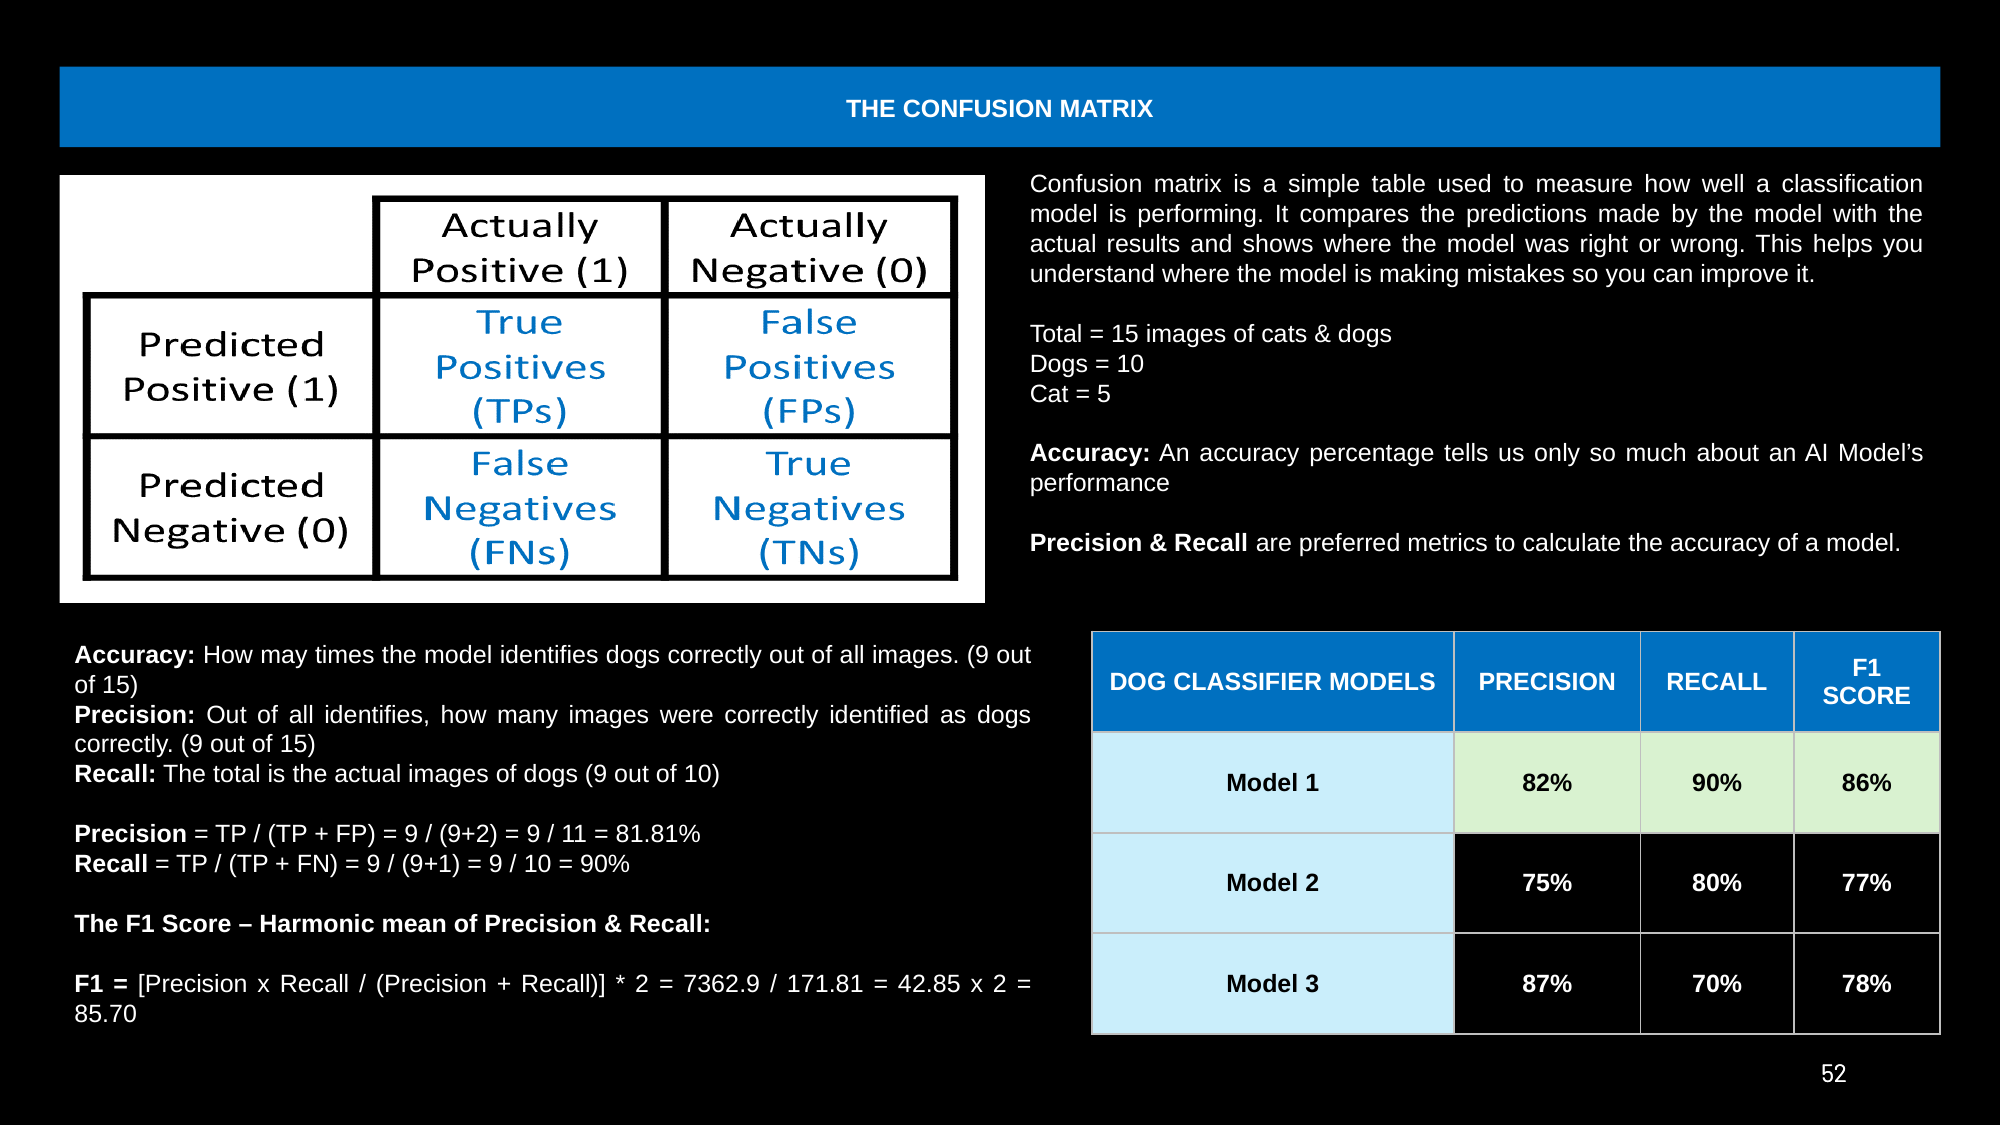

THE CONFUSION MATRIX
Confusion matrix is a simple table used to measure how well a classification model is performing. It compares the predictions made by the model with the actual results and shows where the model was right or wrong. This helps you understand where the model is making mistakes so you can improve it.

Total = 15 images of cats & dogs
Dogs = 10
Cat = 5

Accuracy: An accuracy percentage tells us only so much about an AI Model’s performance

Precision & Recall are preferred metrics to calculate the accuracy of a model.

Accuracy: How may times the model identifies dogs correctly out of all images. (9 out of 15)
Precision: Out of all identifies, how many images were correctly identified as dogs correctly. (9 out of 15)
Recall: The total is the actual images of dogs (9 out of 10)

Precision = TP / (TP + FP) = 9 / (9+2) = 9 / 11 = 81.81%
Recall = TP / (TP + FN) = 9 / (9+1) = 9 / 10 = 90%

The F1 Score – Harmonic mean of Precision & Recall:

F1 = [Precision x Recall / (Precision + Recall)] * 2 = 7362.9 / 171.81 = 42.85 x 2 = 85.70
| DOG CLASSIFIER MODELS | PRECISION | RECALL | F1 SCORE |
| --- | --- | --- | --- |
| Model 1 | 82% | 90% | 86% |
| Model 2 | 75% | 80% | 77% |
| Model 3 | 87% | 70% | 78% |
52
52